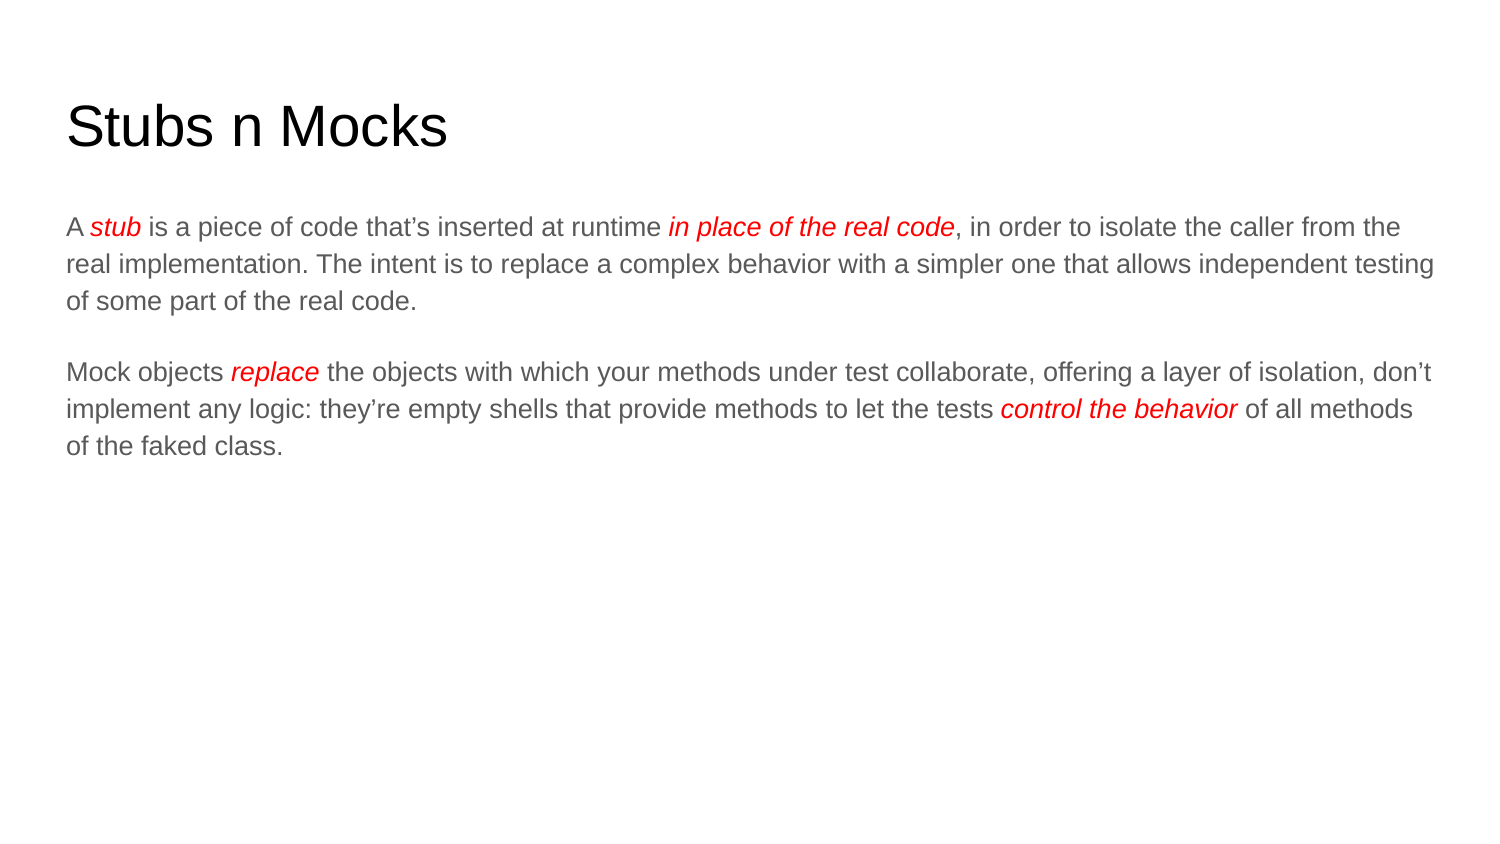

# Stubs n Mocks
A stub is a piece of code that’s inserted at runtime in place of the real code, in order to isolate the caller from the real implementation. The intent is to replace a complex behavior with a simpler one that allows independent testing of some part of the real code.
Mock objects replace the objects with which your methods under test collaborate, offering a layer of isolation, don’t implement any logic: they’re empty shells that provide methods to let the tests control the behavior of all methods of the faked class.